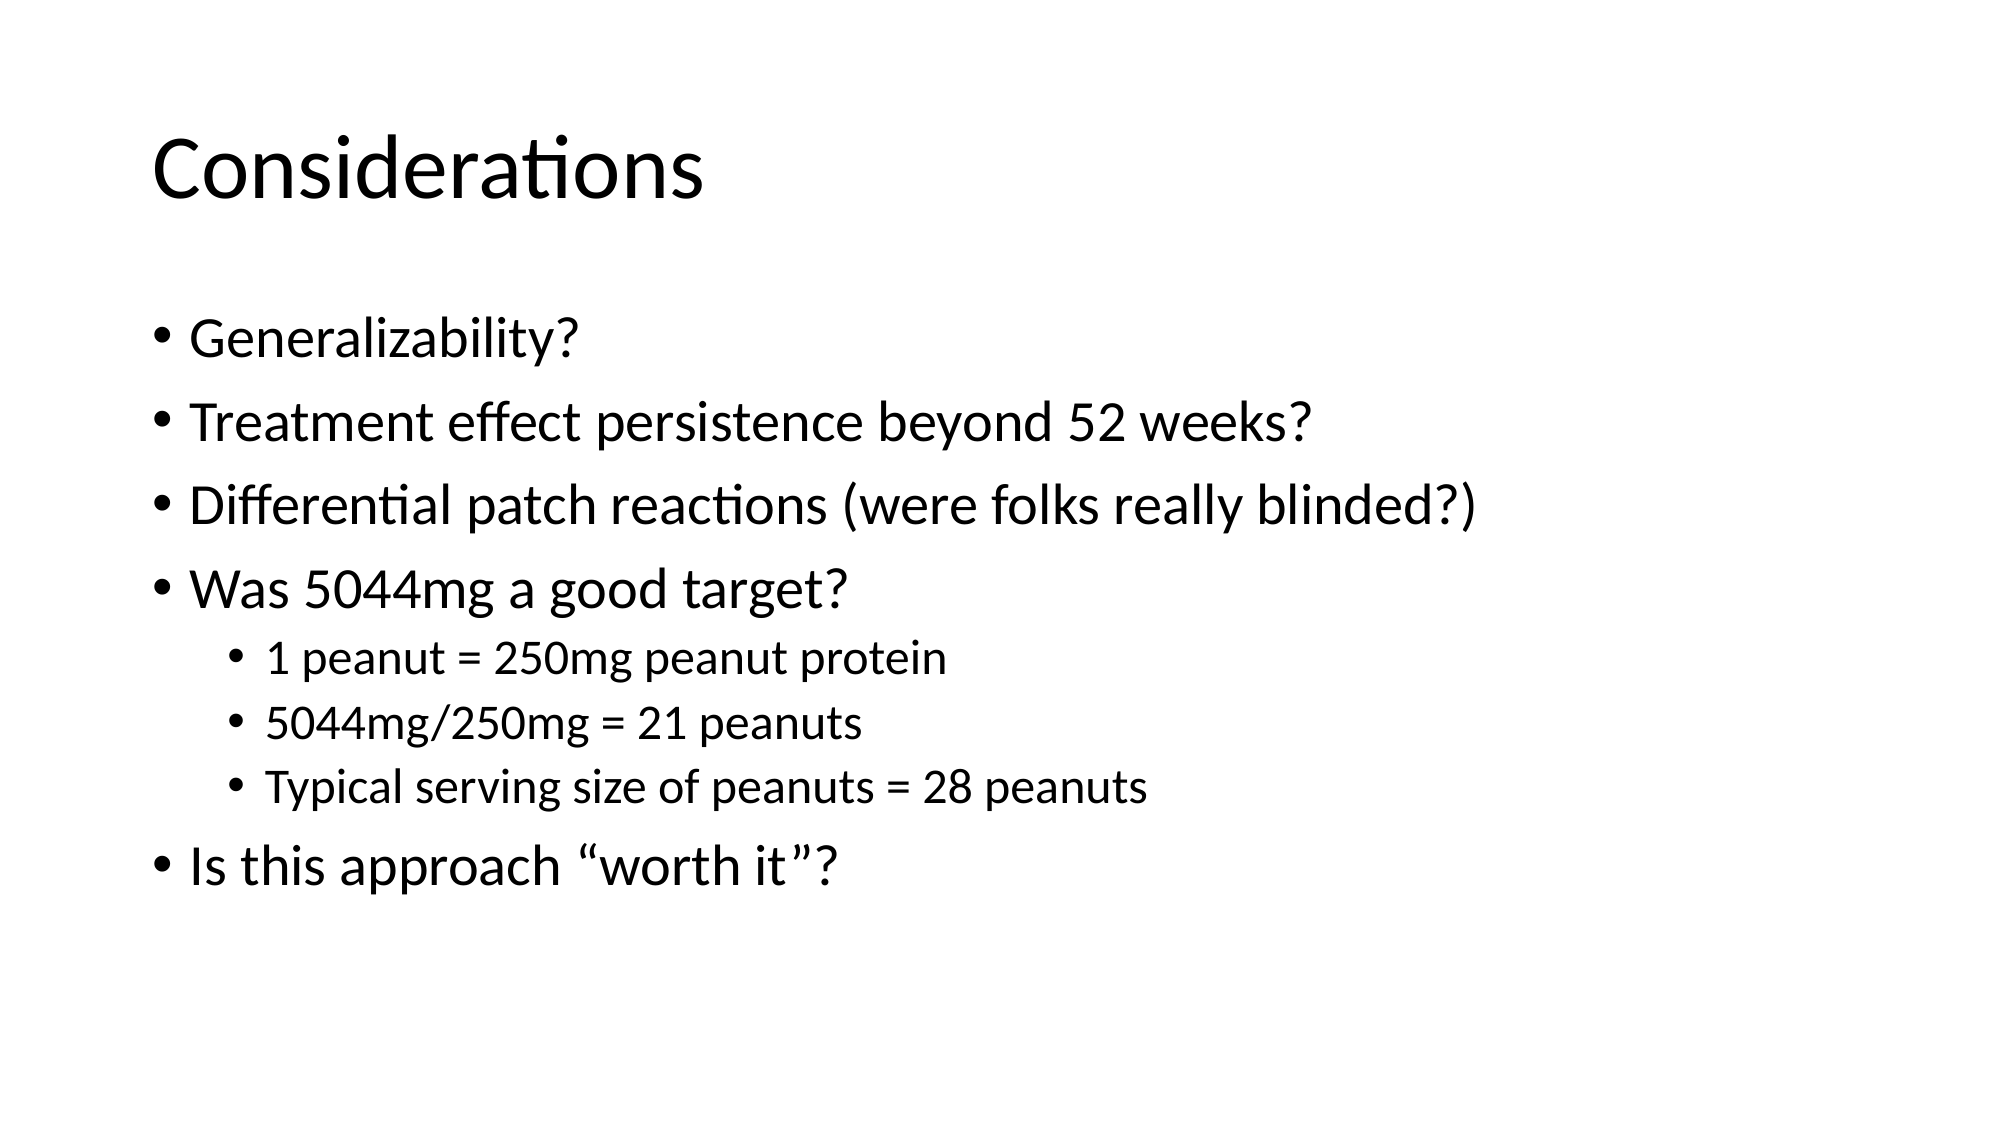

# Considerations
Generalizability?
Treatment effect persistence beyond 52 weeks?
Differential patch reactions (were folks really blinded?)
Was 5044mg a good target?
1 peanut = 250mg peanut protein
5044mg/250mg = 21 peanuts
Typical serving size of peanuts = 28 peanuts
Is this approach “worth it”?